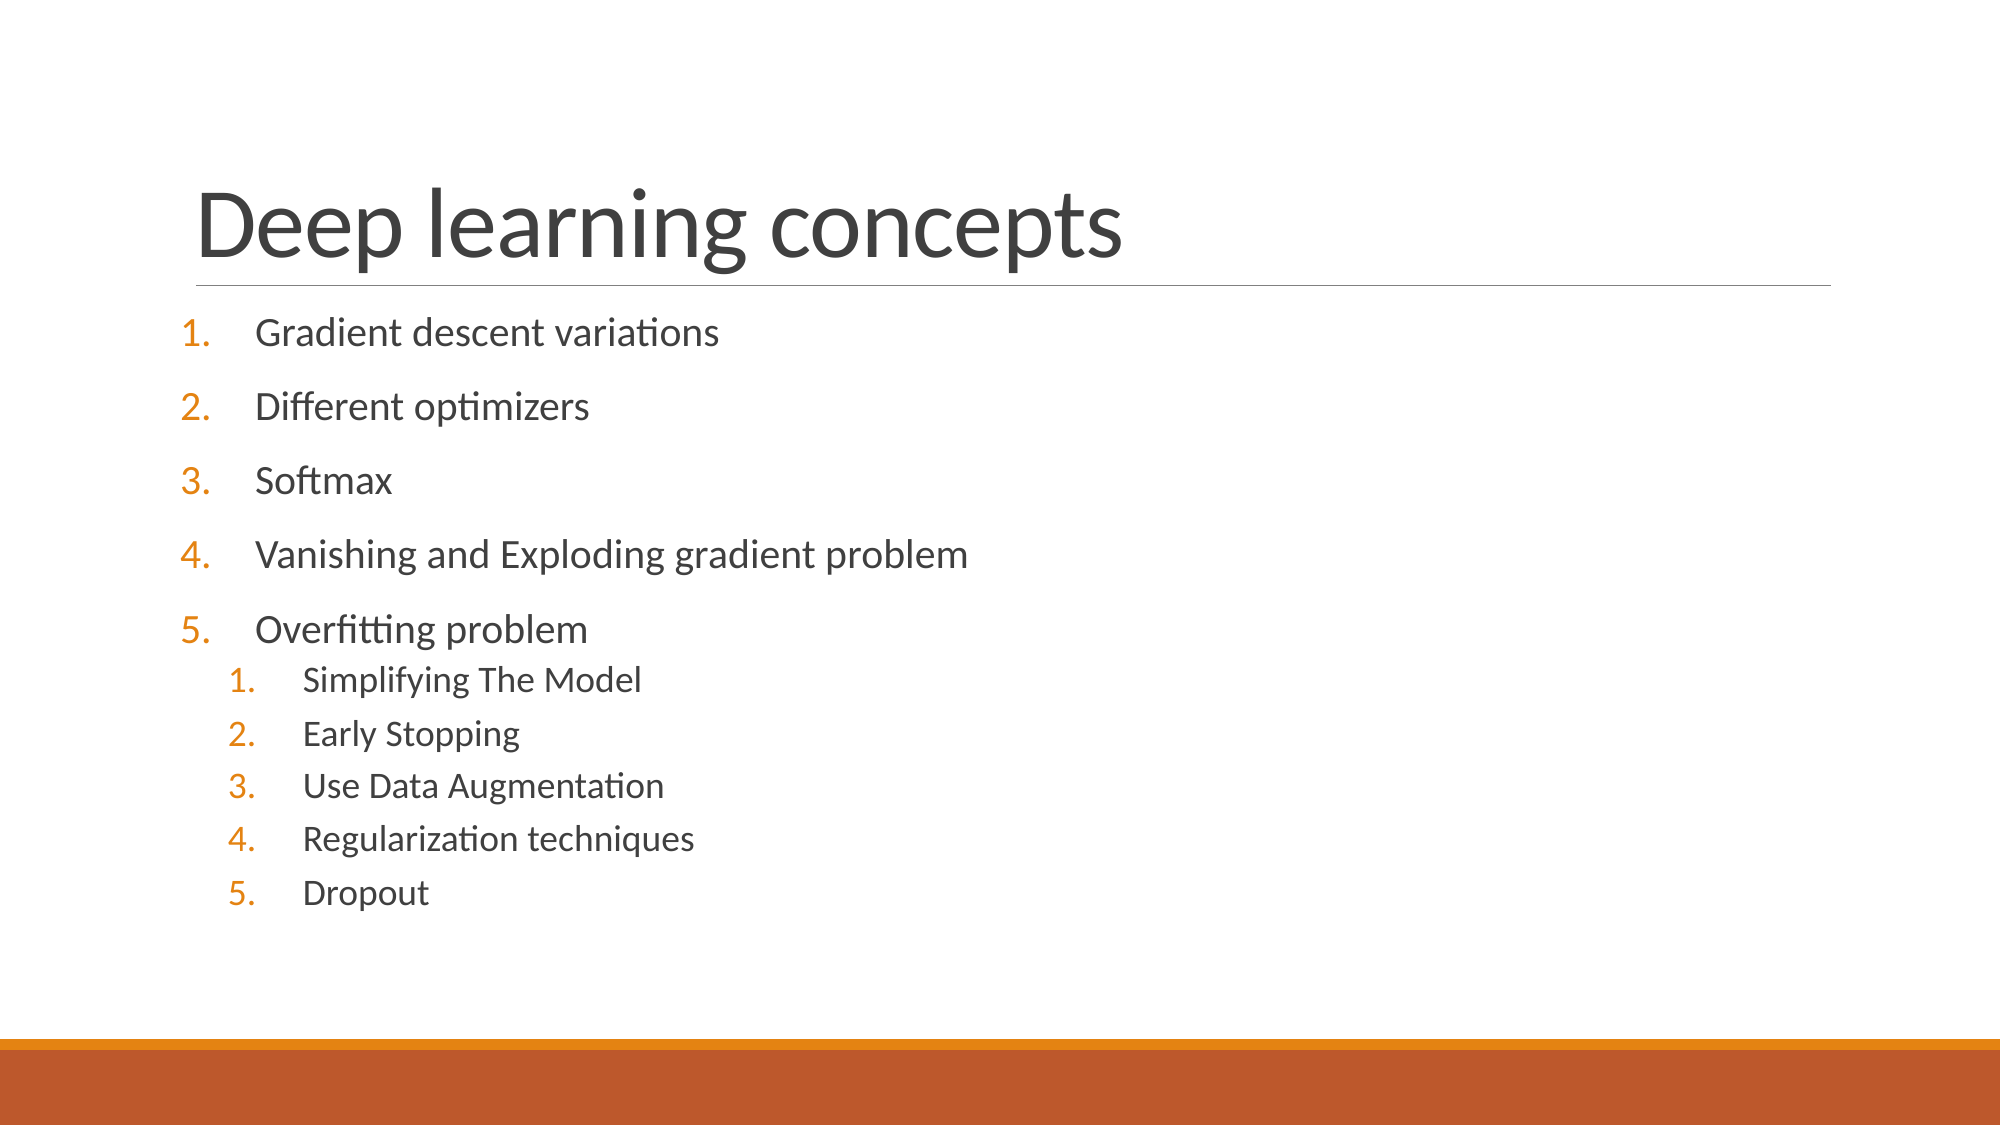

# Deep learning concepts
Gradient descent variations
Different optimizers
Softmax
Vanishing and Exploding gradient problem
Overfitting problem
Simplifying The Model
Early Stopping
Use Data Augmentation
Regularization techniques
Dropout